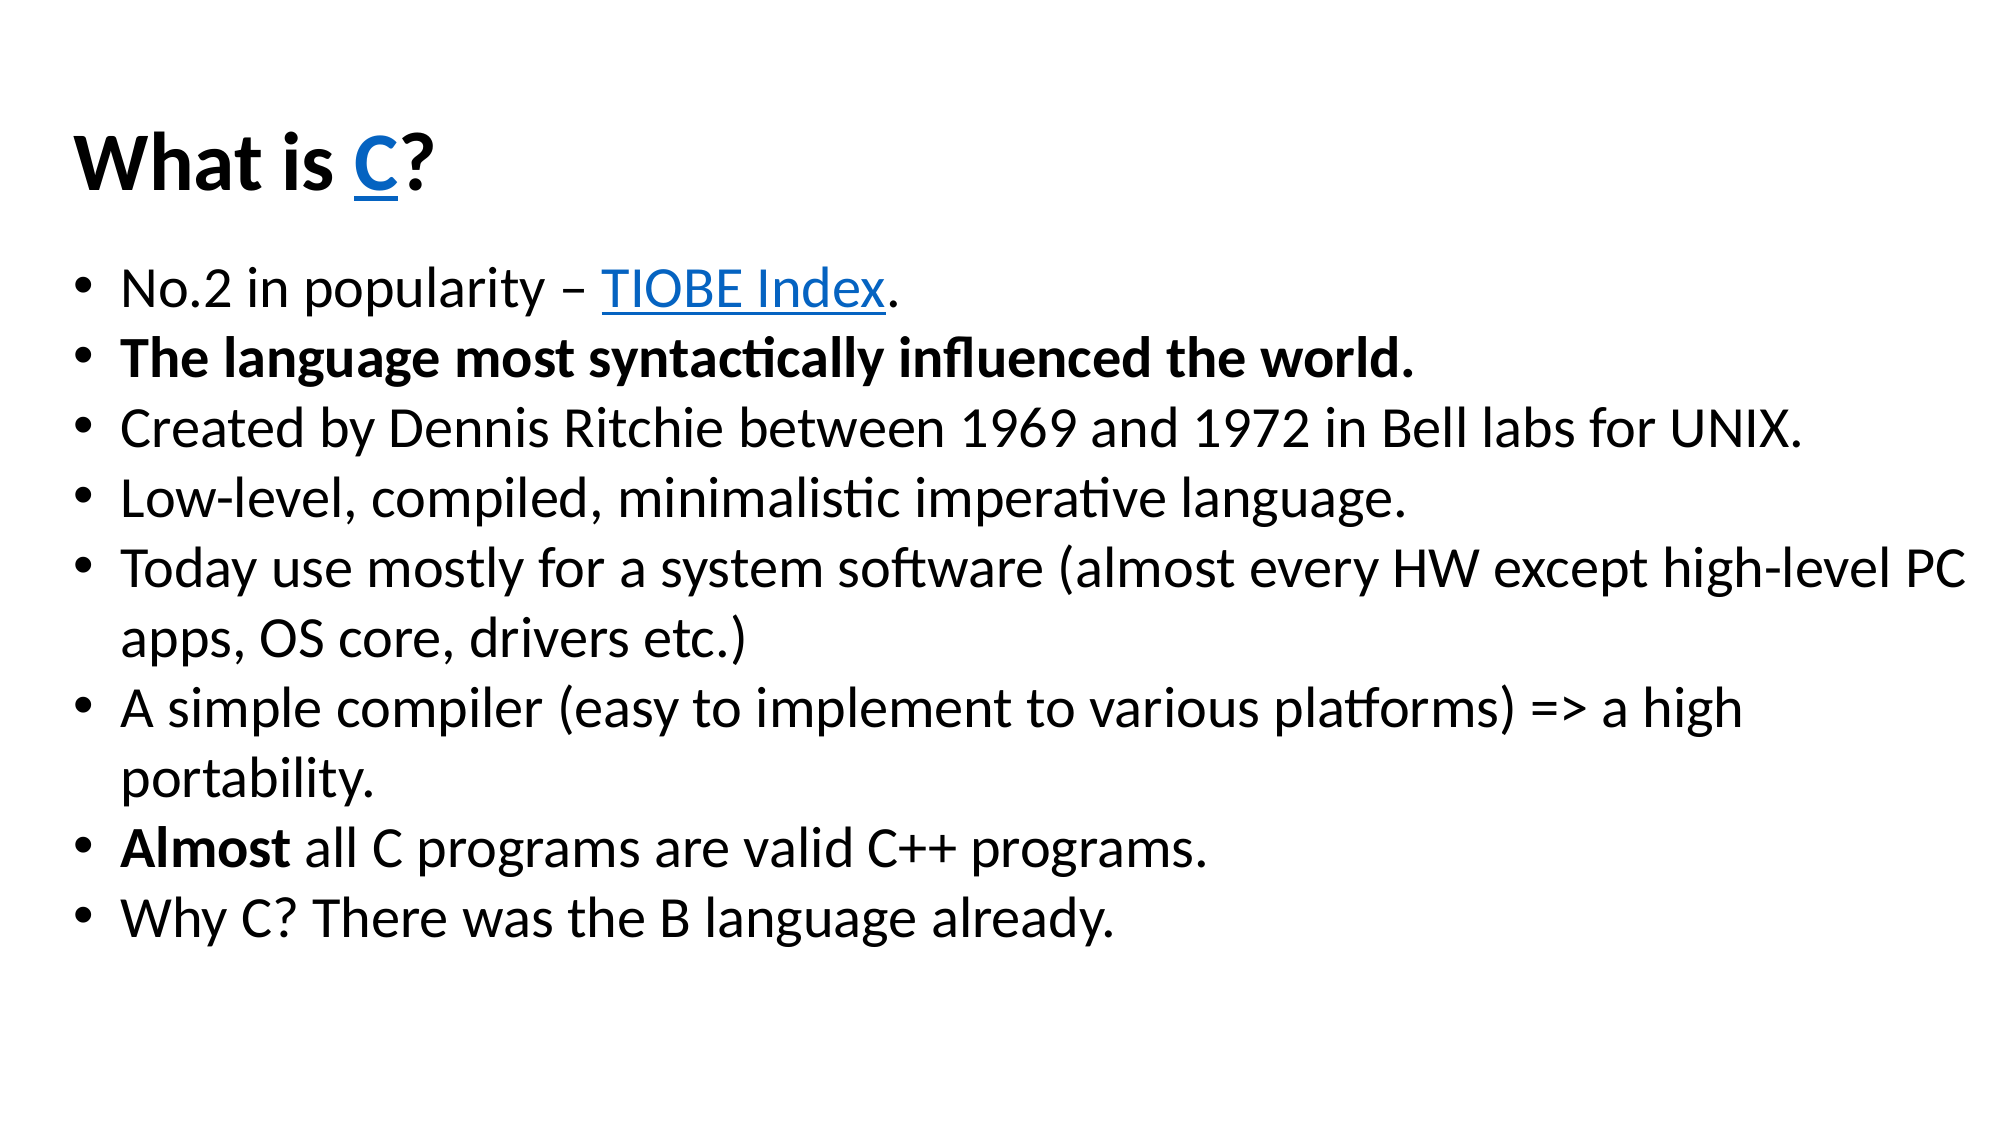

What is C?
No.2 in popularity – TIOBE Index.
The language most syntactically influenced the world.
Created by Dennis Ritchie between 1969 and 1972 in Bell labs for UNIX.
Low-level, compiled, minimalistic imperative language.
Today use mostly for a system software (almost every HW except high-level PC apps, OS core, drivers etc.)
A simple compiler (easy to implement to various platforms) => a high portability.
Almost all C programs are valid C++ programs.
Why C? There was the B language already.